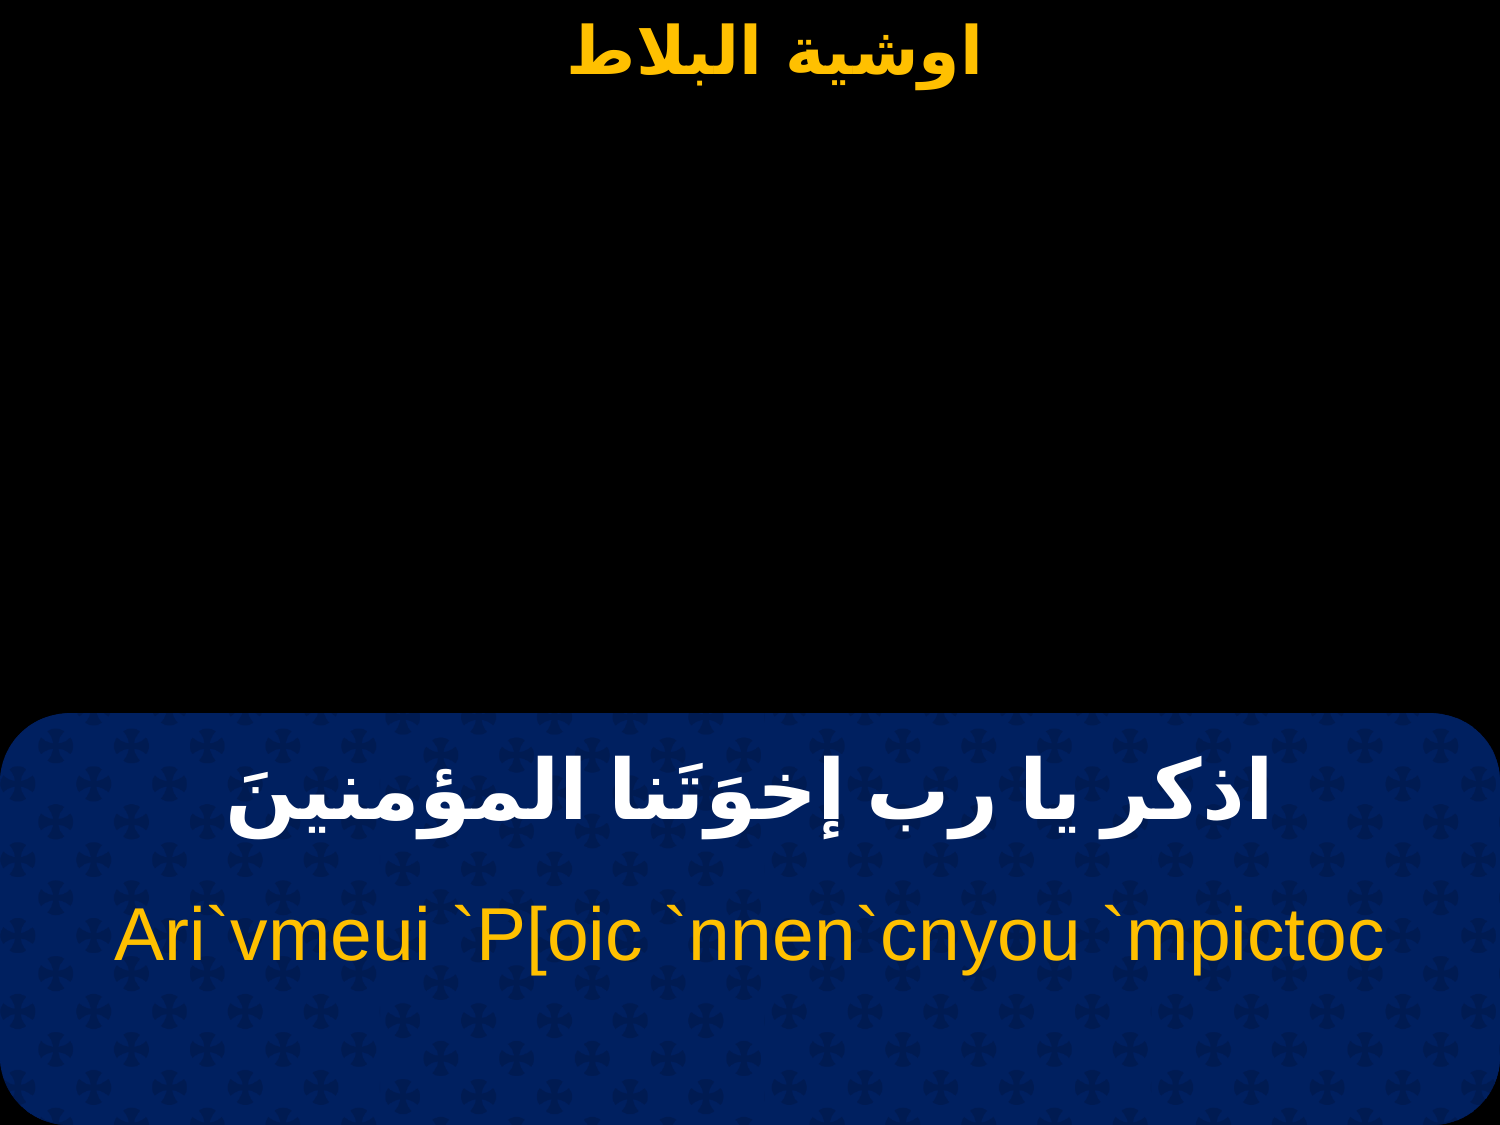

# اذكر يا رب إخوَتَنا المؤمنينَ
Ari`vmeui `P[oic `nnen`cnyou `mpictoc